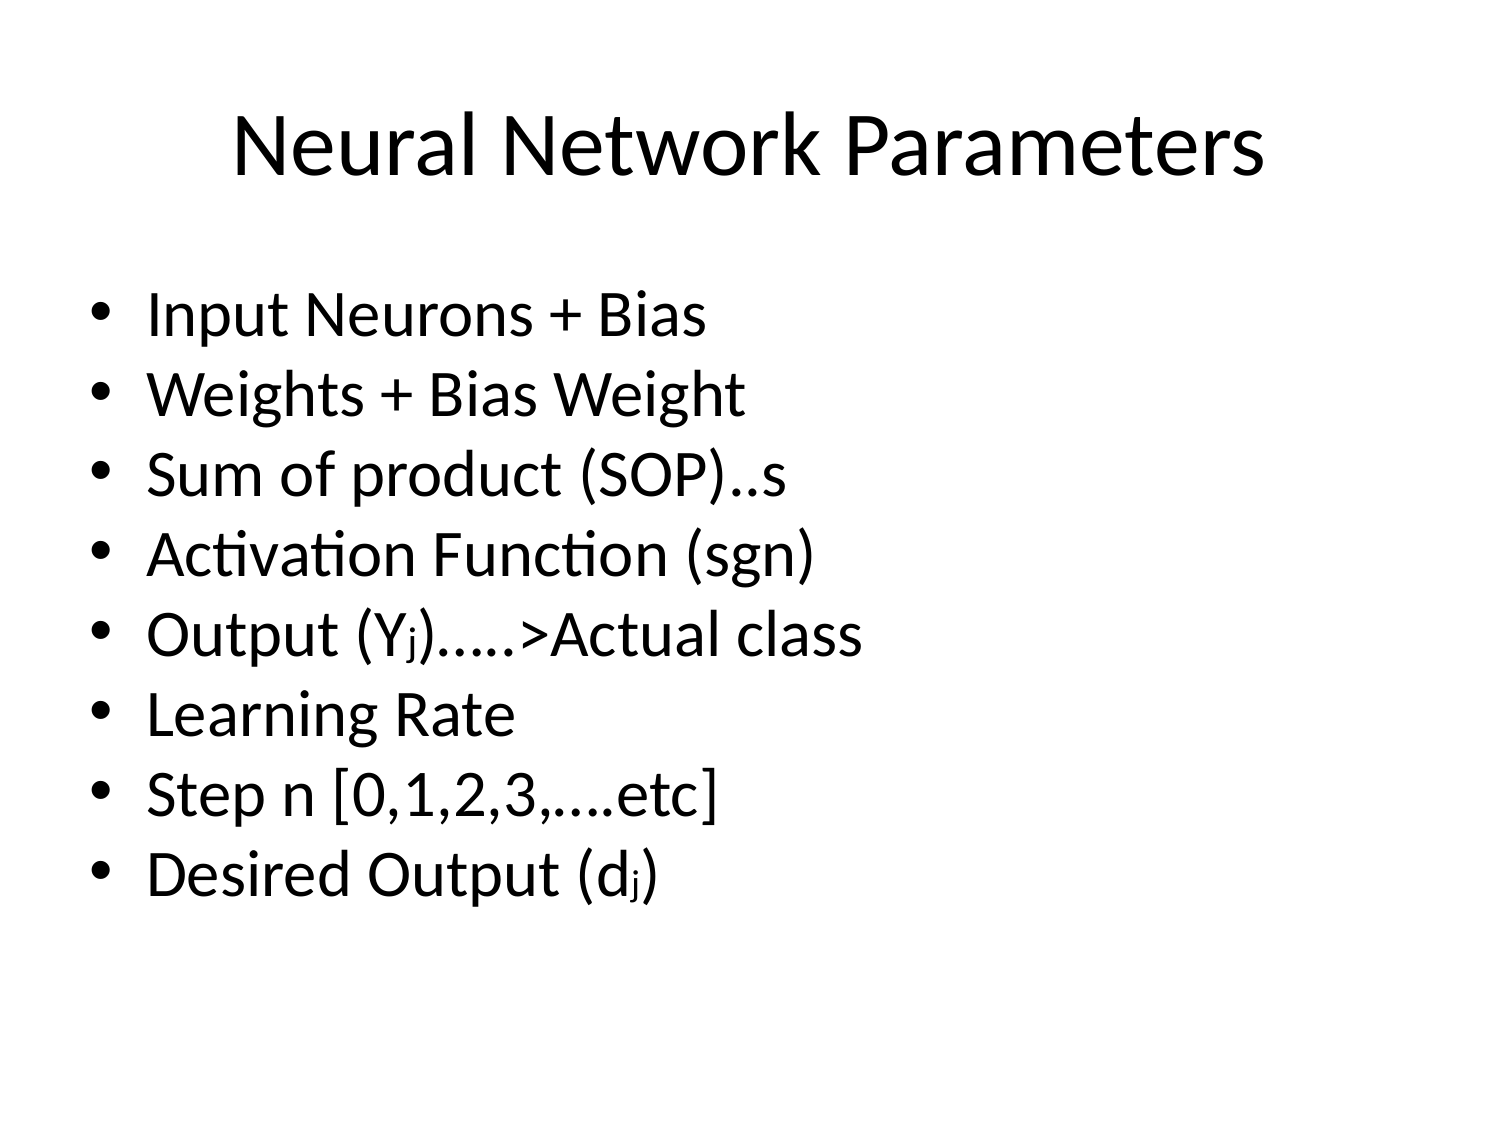

Neural Network Parameters
Input Neurons + Bias
Weights + Bias Weight
Sum of product (SOP)..s
Activation Function (sgn)
Output (Yj)…..>Actual class
Learning Rate
Step n [0,1,2,3,….etc]
Desired Output (dj)